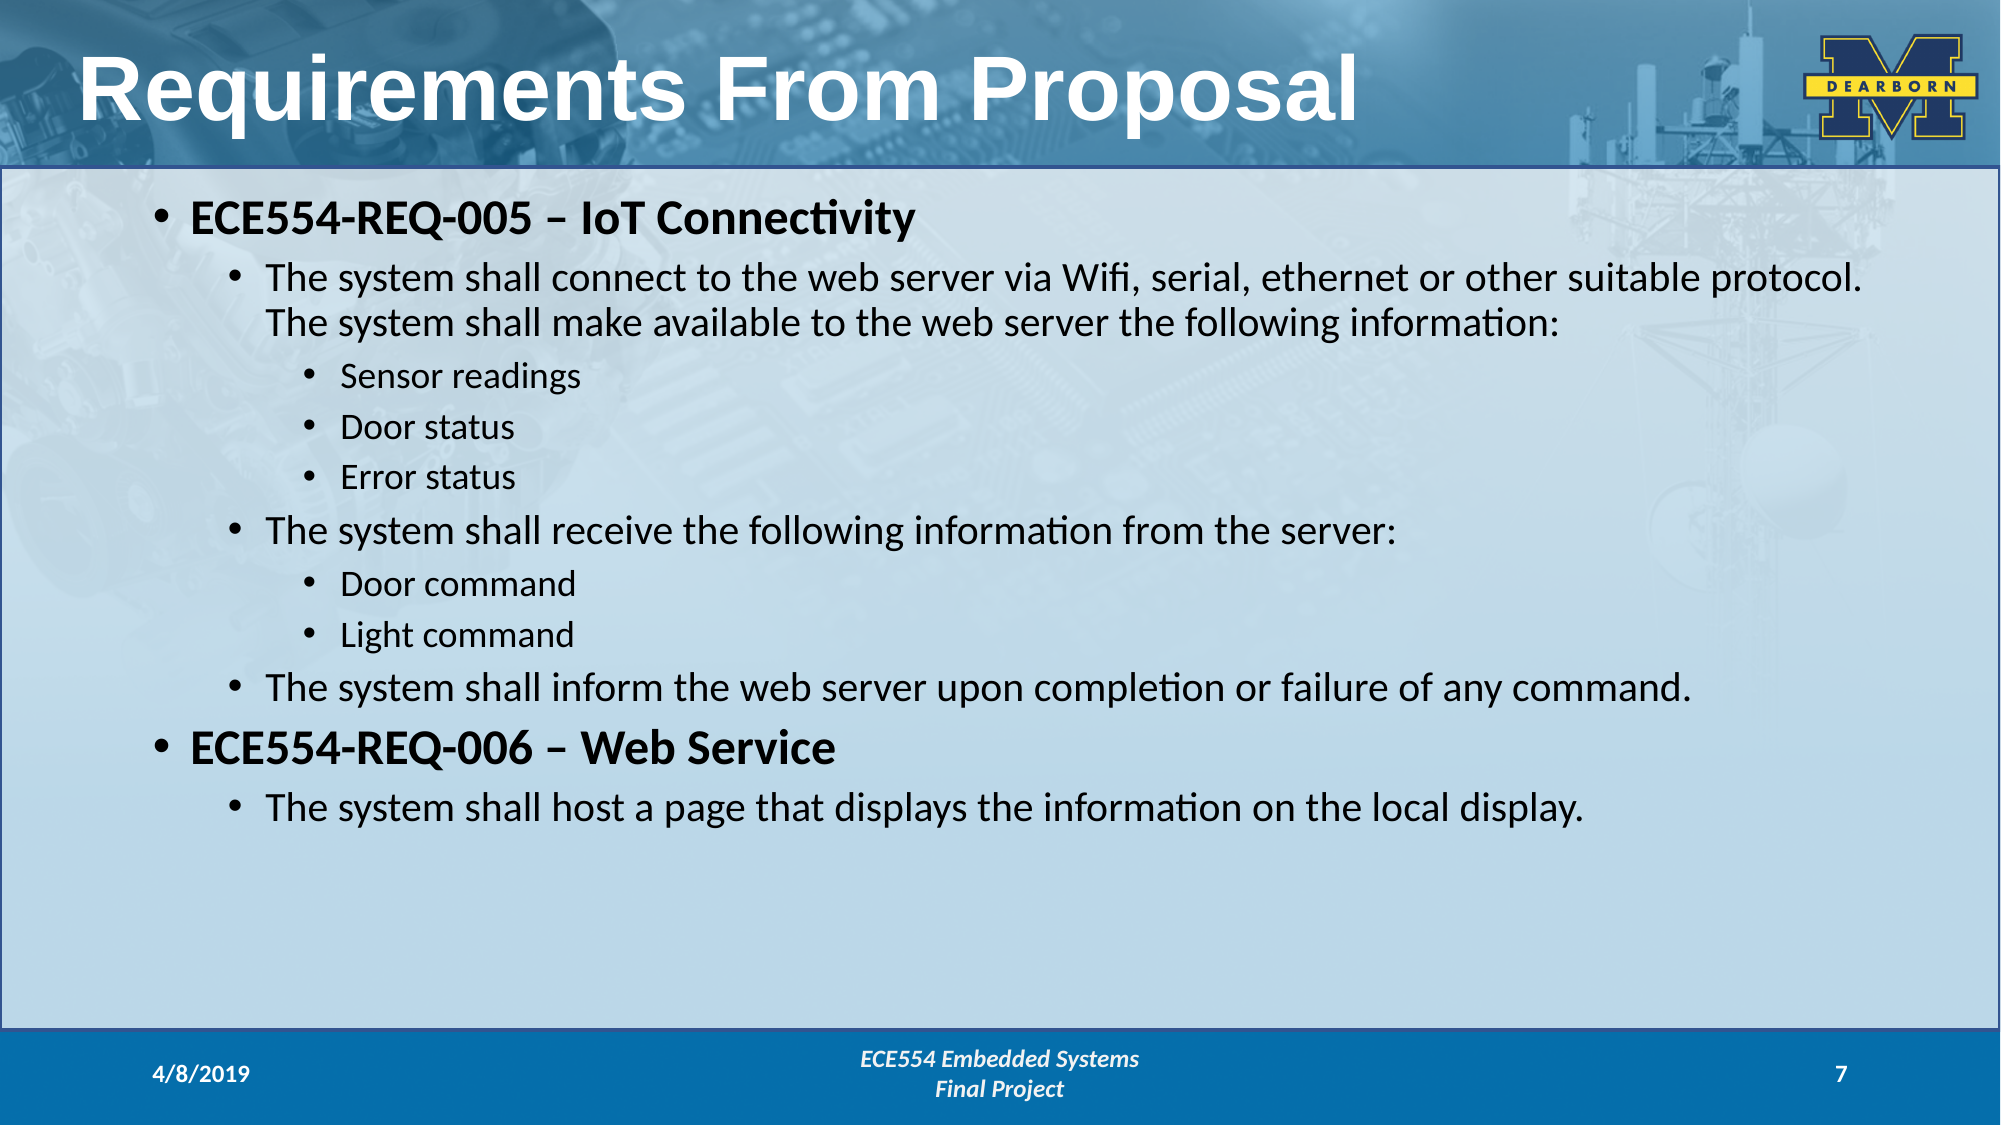

Requirements From Proposal
ECE554-REQ-005 – IoT Connectivity
The system shall connect to the web server via Wifi, serial, ethernet or other suitable protocol.  The system shall make available to the web server the following information:
Sensor readings
Door status
Error status
The system shall receive the following information from the server:
Door command
Light command
The system shall inform the web server upon completion or failure of any command.
ECE554-REQ-006 – Web Service
The system shall host a page that displays the information on the local display.

4/8/2019
ECE554 Embedded Systems
Final Project
7